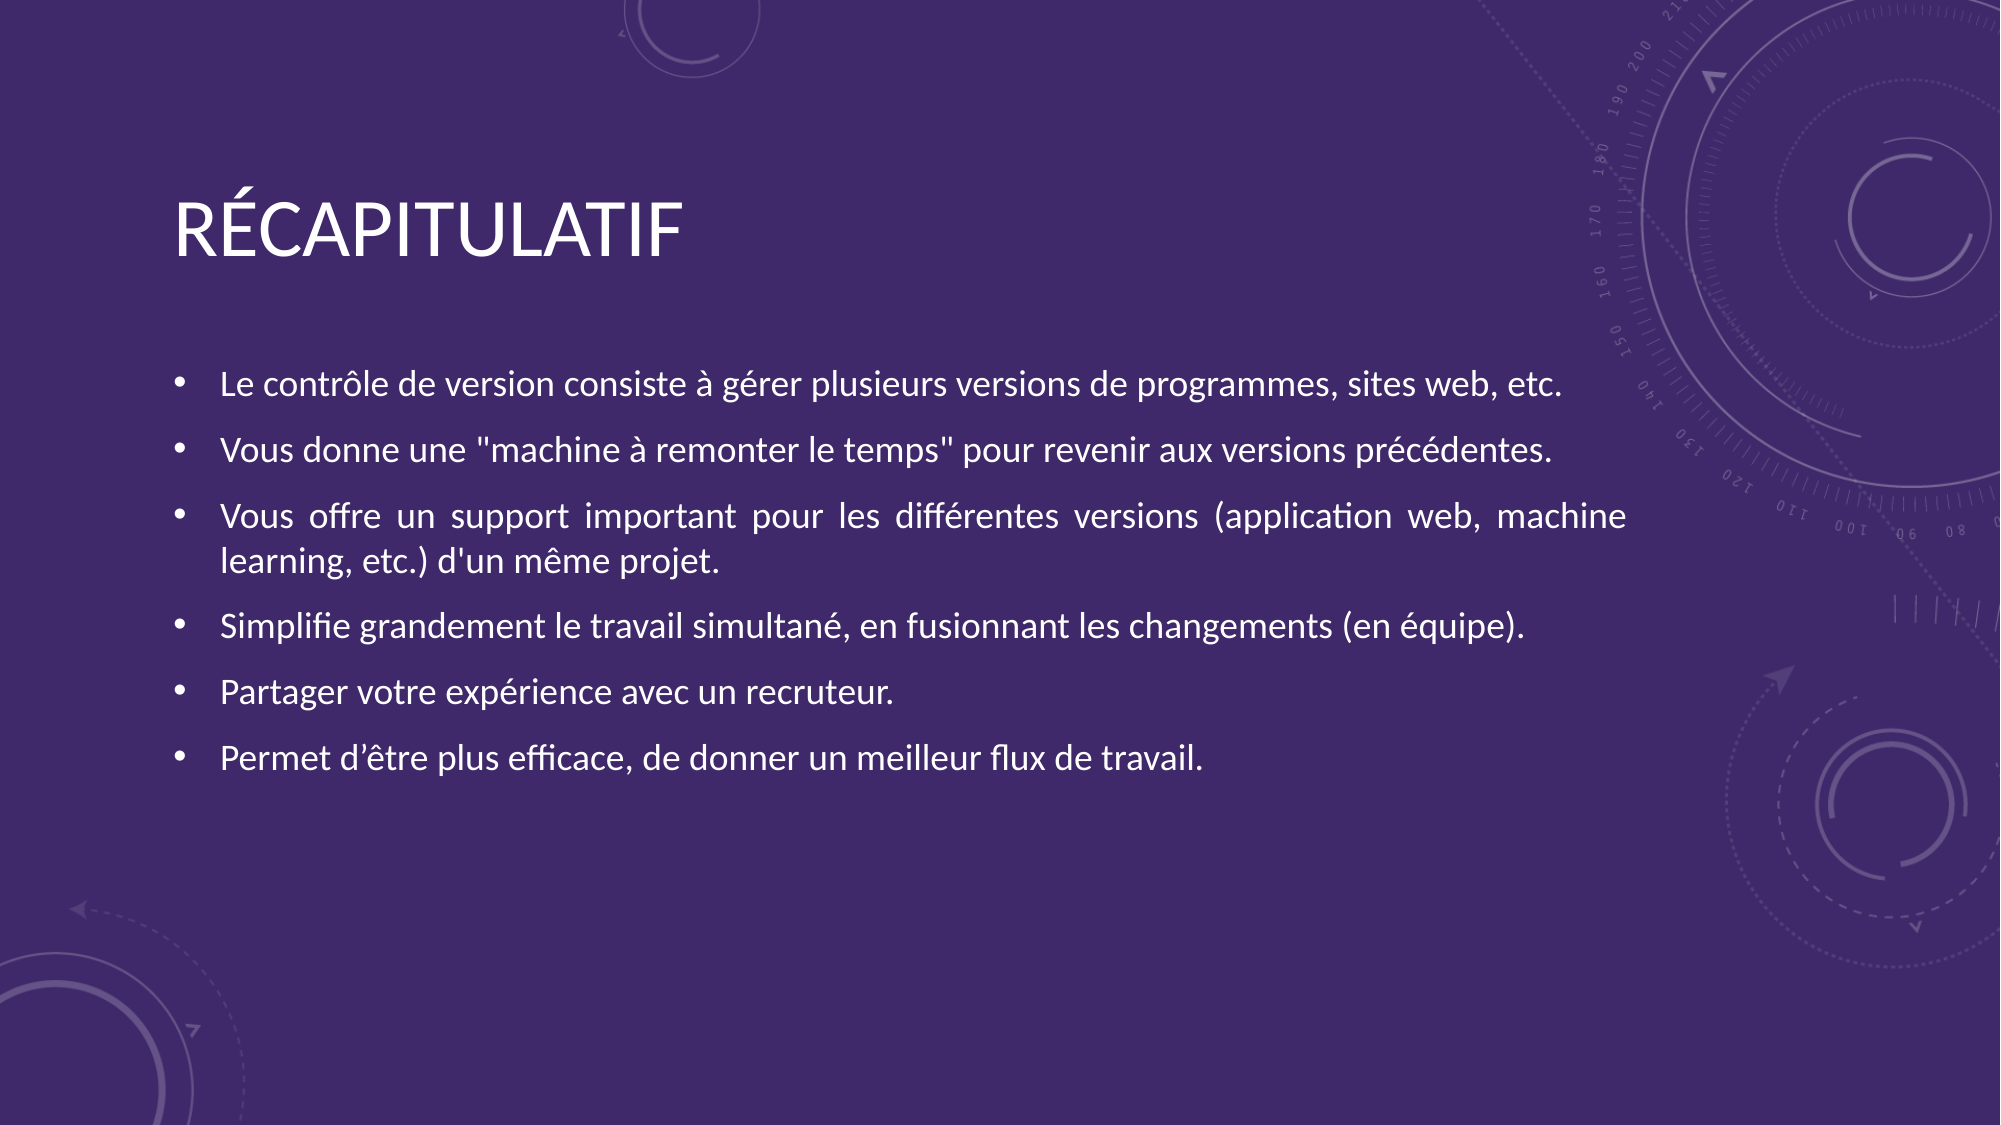

# récapitulatif
Le contrôle de version consiste à gérer plusieurs versions de programmes, sites web, etc.
Vous donne une "machine à remonter le temps" pour revenir aux versions précédentes.
Vous offre un support important pour les différentes versions (application web, machine learning, etc.) d'un même projet.
Simplifie grandement le travail simultané, en fusionnant les changements (en équipe).
Partager votre expérience avec un recruteur.
Permet d’être plus efficace, de donner un meilleur flux de travail.